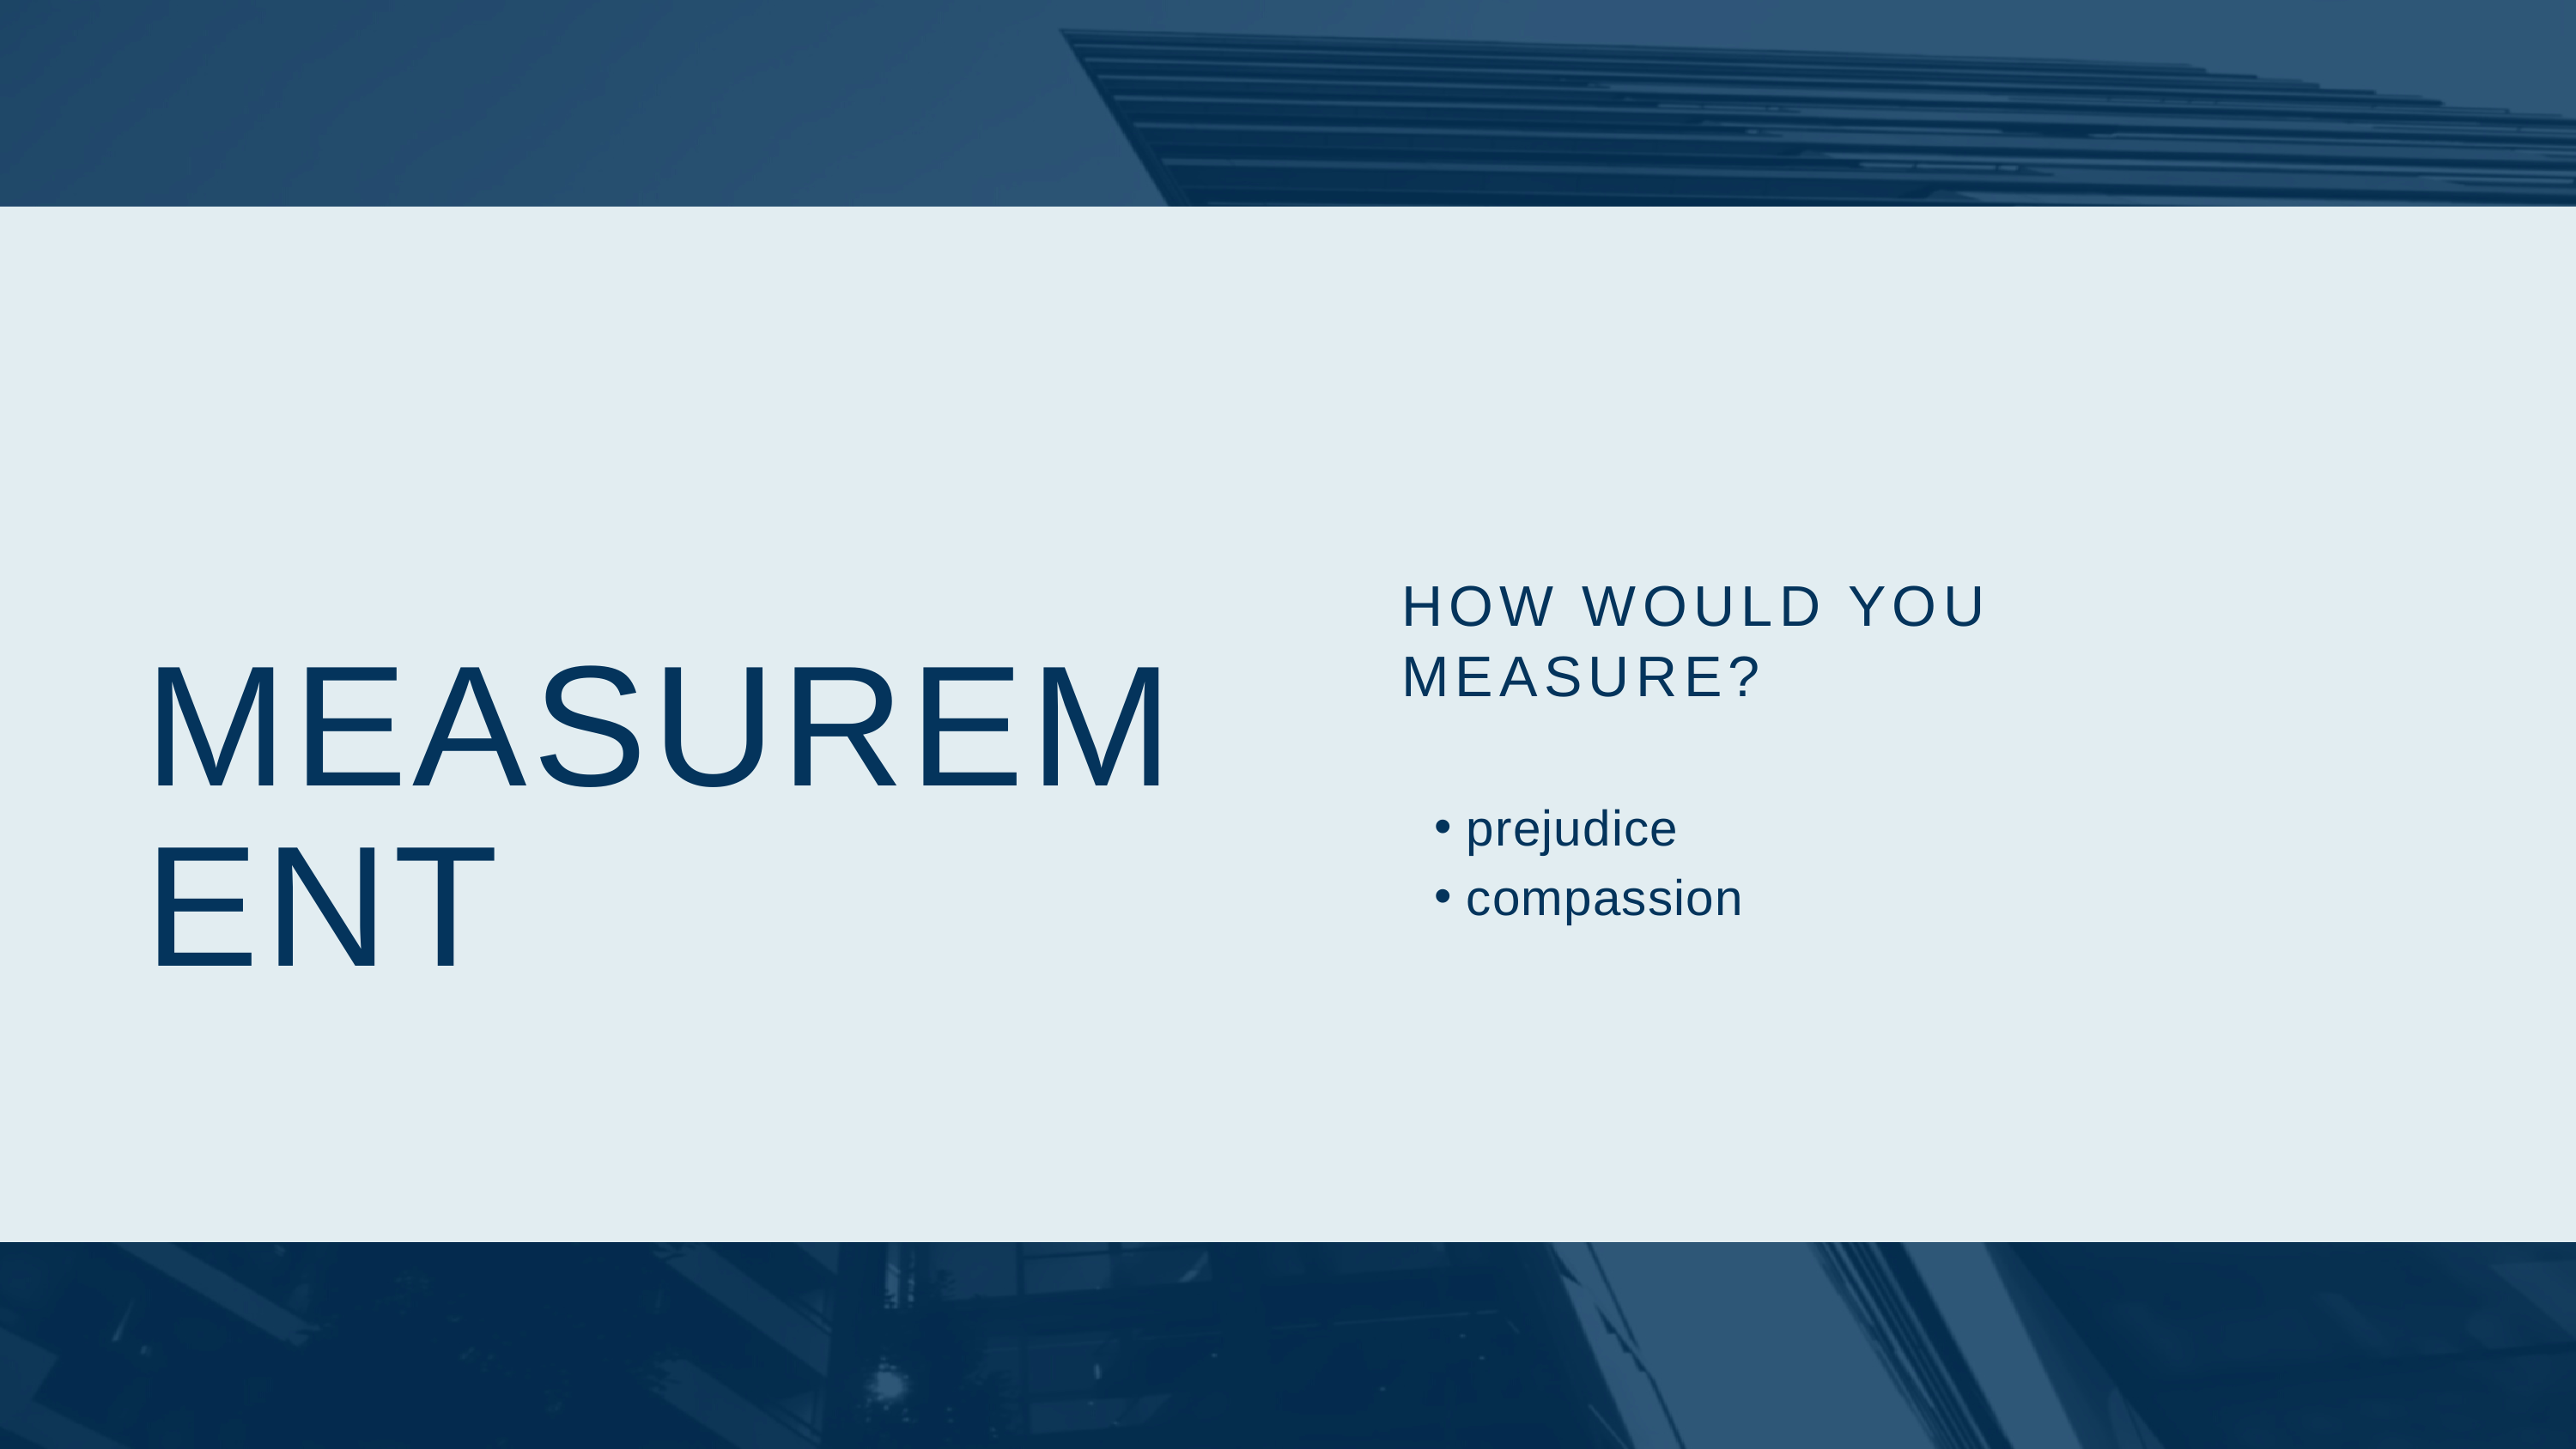

HOW WOULD YOU MEASURE?
prejudice
compassion
MEASUREMENT